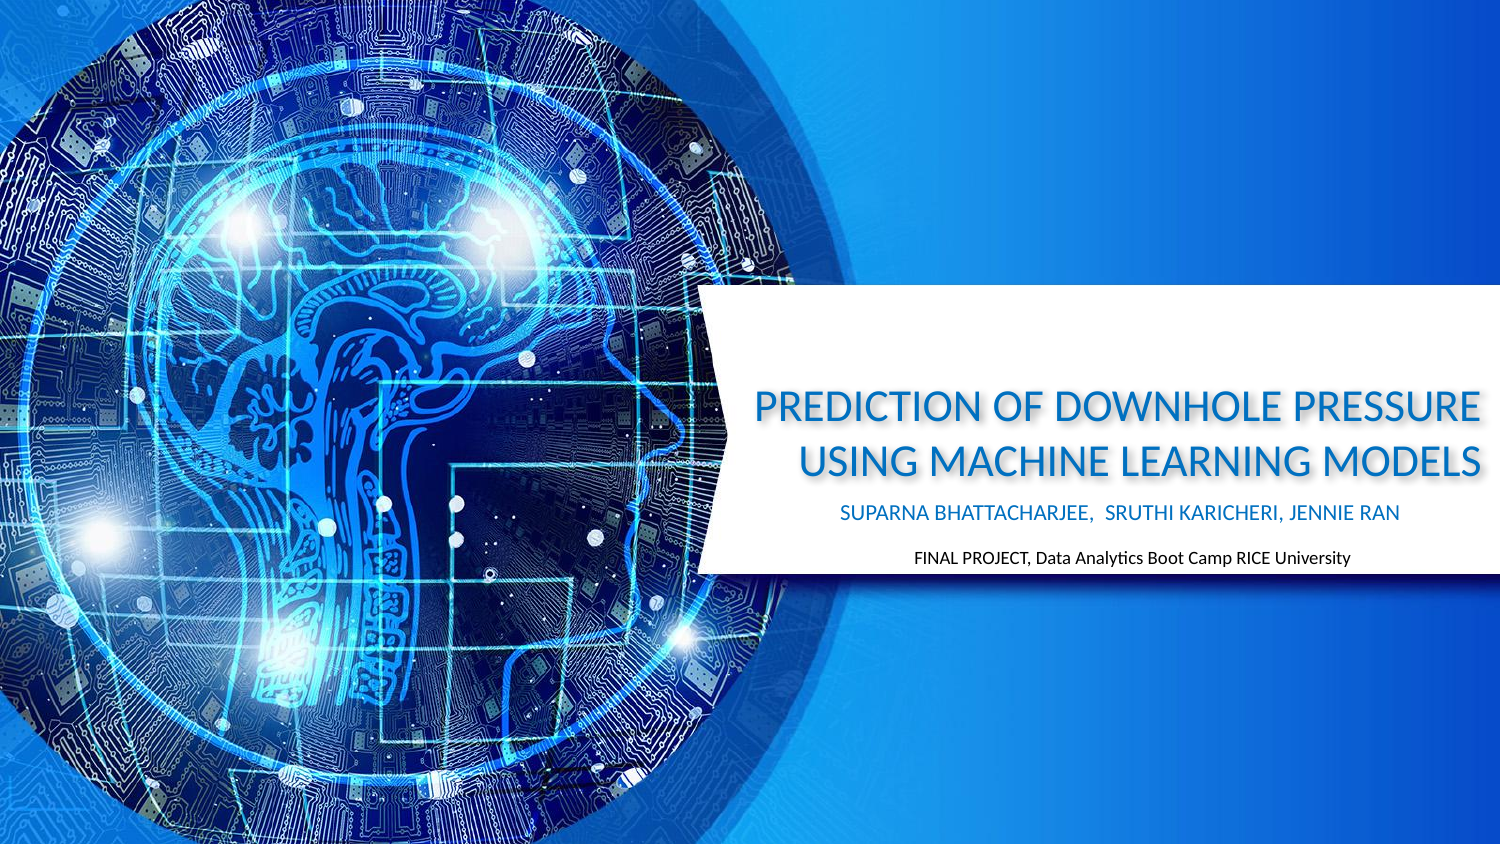

# PREDICTION OF DOWNHOLE PRESSURE USING MACHINE LEARNING MODELS
SUPARNA BHATTACHARJEE,  SRUTHI KARICHERI, JENNIE RAN
FINAL PROJECT, Data Analytics Boot Camp RICE University